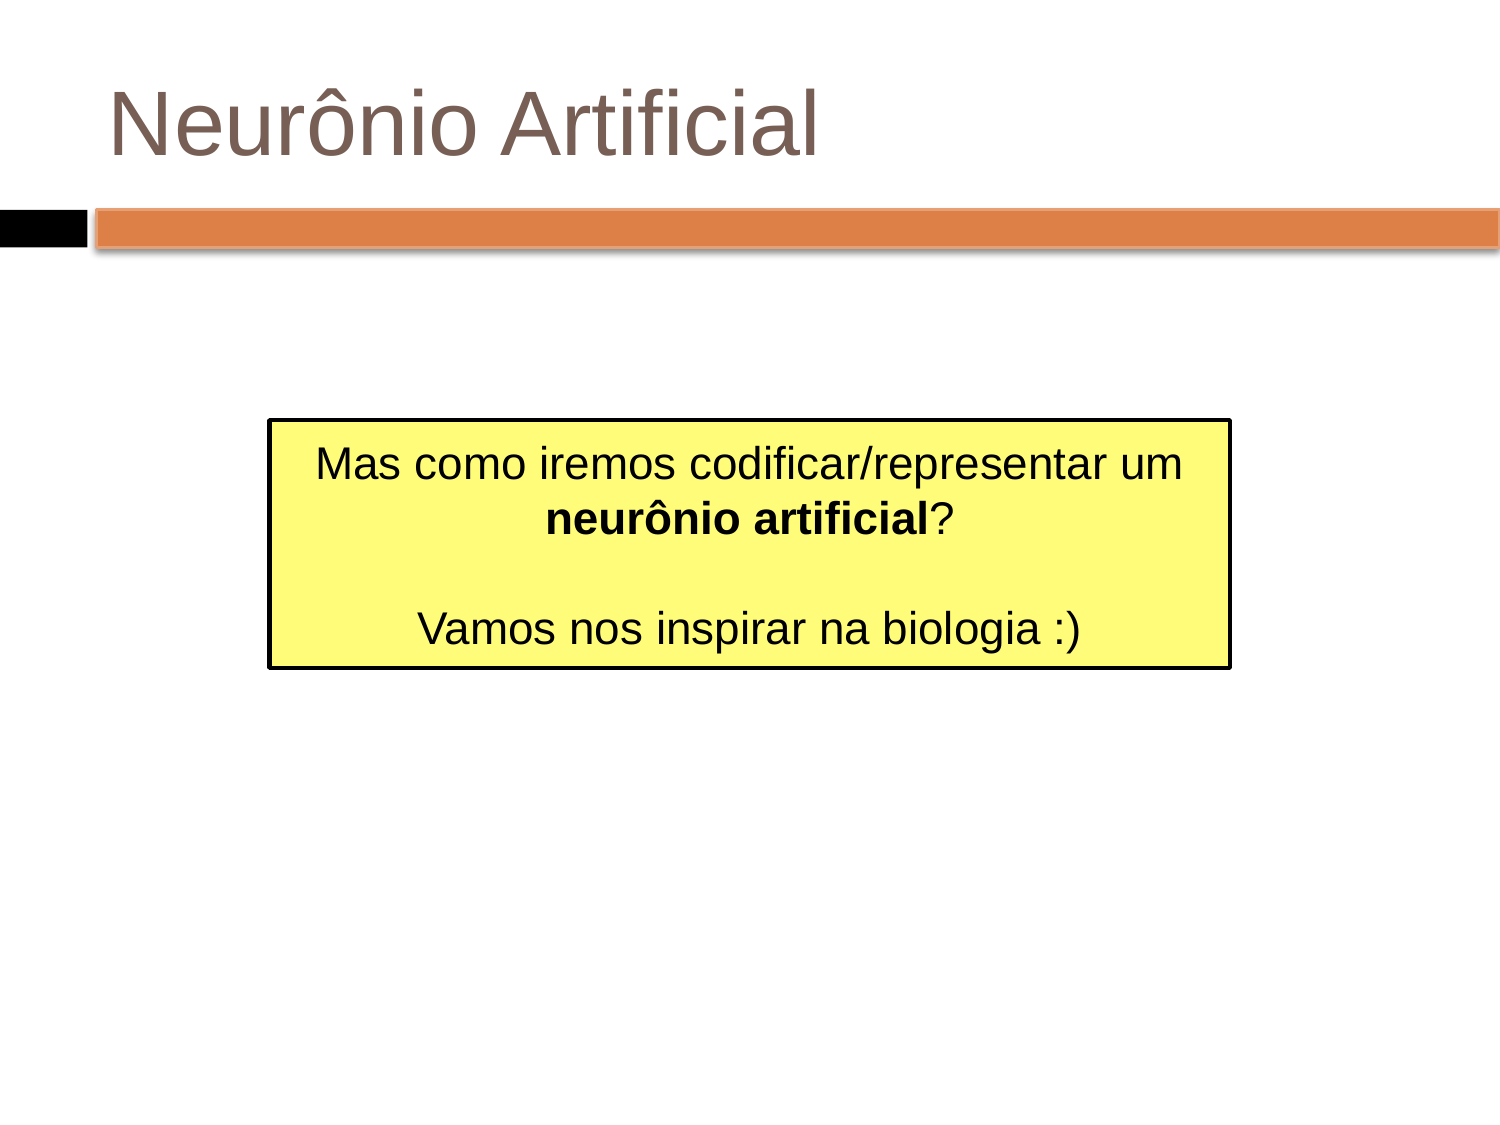

# Neurônio Artificial
Mas como iremos codificar/representar um neurônio artificial?

Vamos nos inspirar na biologia :)
44